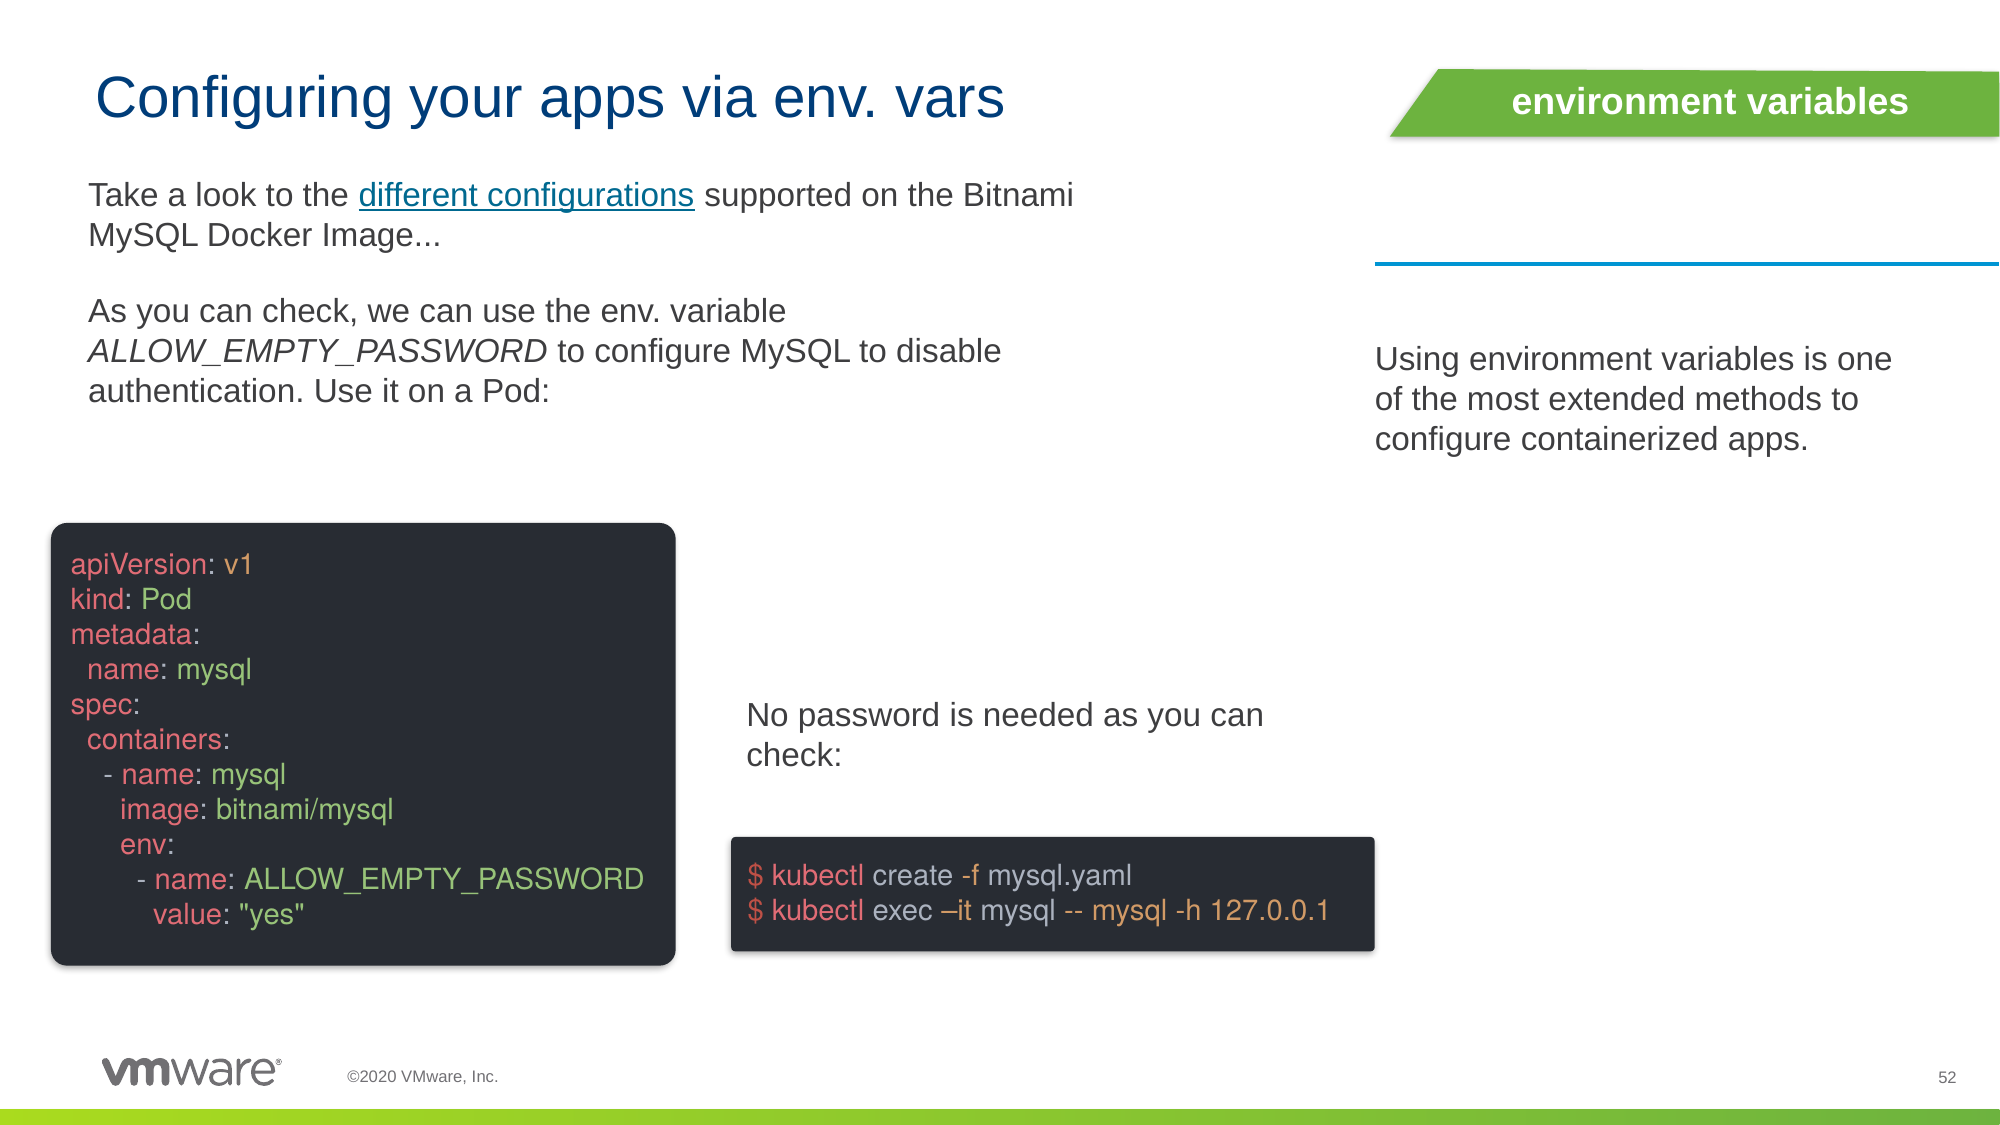

# Configuring your apps via env. vars
environment variables
Take a look to the different configurations supported on the Bitnami MySQL Docker Image...
Using environment variables is one of the most extended methods to configure containerized apps.

As you can check, we can use the env. variable ALLOW_EMPTY_PASSWORD to configure MySQL to disable authentication. Use it on a Pod:
apiVersion: v1
kind: Pod
metadata:
  name: mysql
spec:
  containers:
    - name: mysql
      image: bitnami/mysql
      env:
        - name: ALLOW_EMPTY_PASSWORD
          value: "yes"

No password is needed as you can check:
$ kubectl create -f mysql.yaml
$ kubectl exec –it mysql -- mysql -h 127.0.0.1